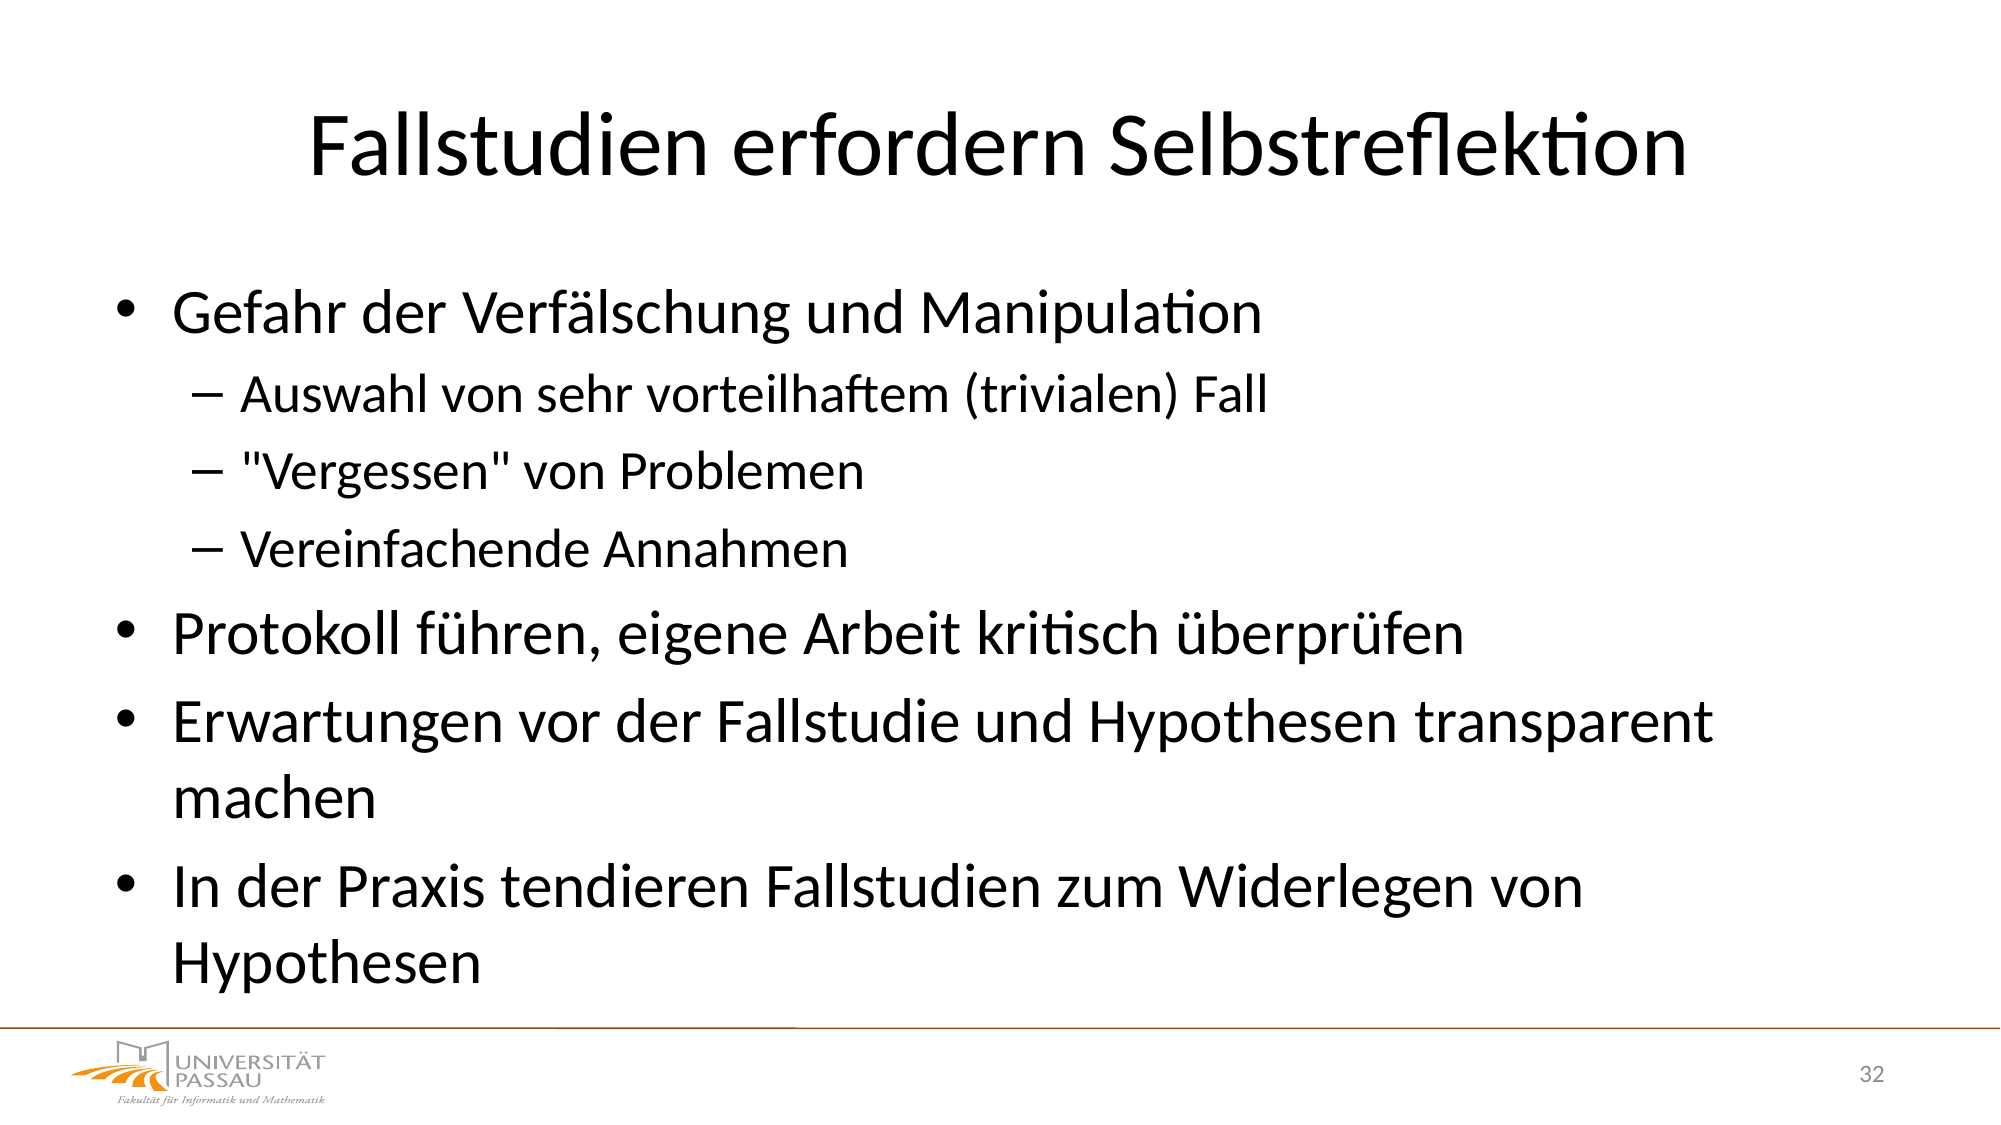

# Fallstudien erfordern Selbstreflektion
Gefahr der Verfälschung und Manipulation
Auswahl von sehr vorteilhaftem (trivialen) Fall
"Vergessen" von Problemen
Vereinfachende Annahmen
Protokoll führen, eigene Arbeit kritisch überprüfen
Erwartungen vor der Fallstudie und Hypothesen transparent machen
In der Praxis tendieren Fallstudien zum Widerlegen von Hypothesen
32